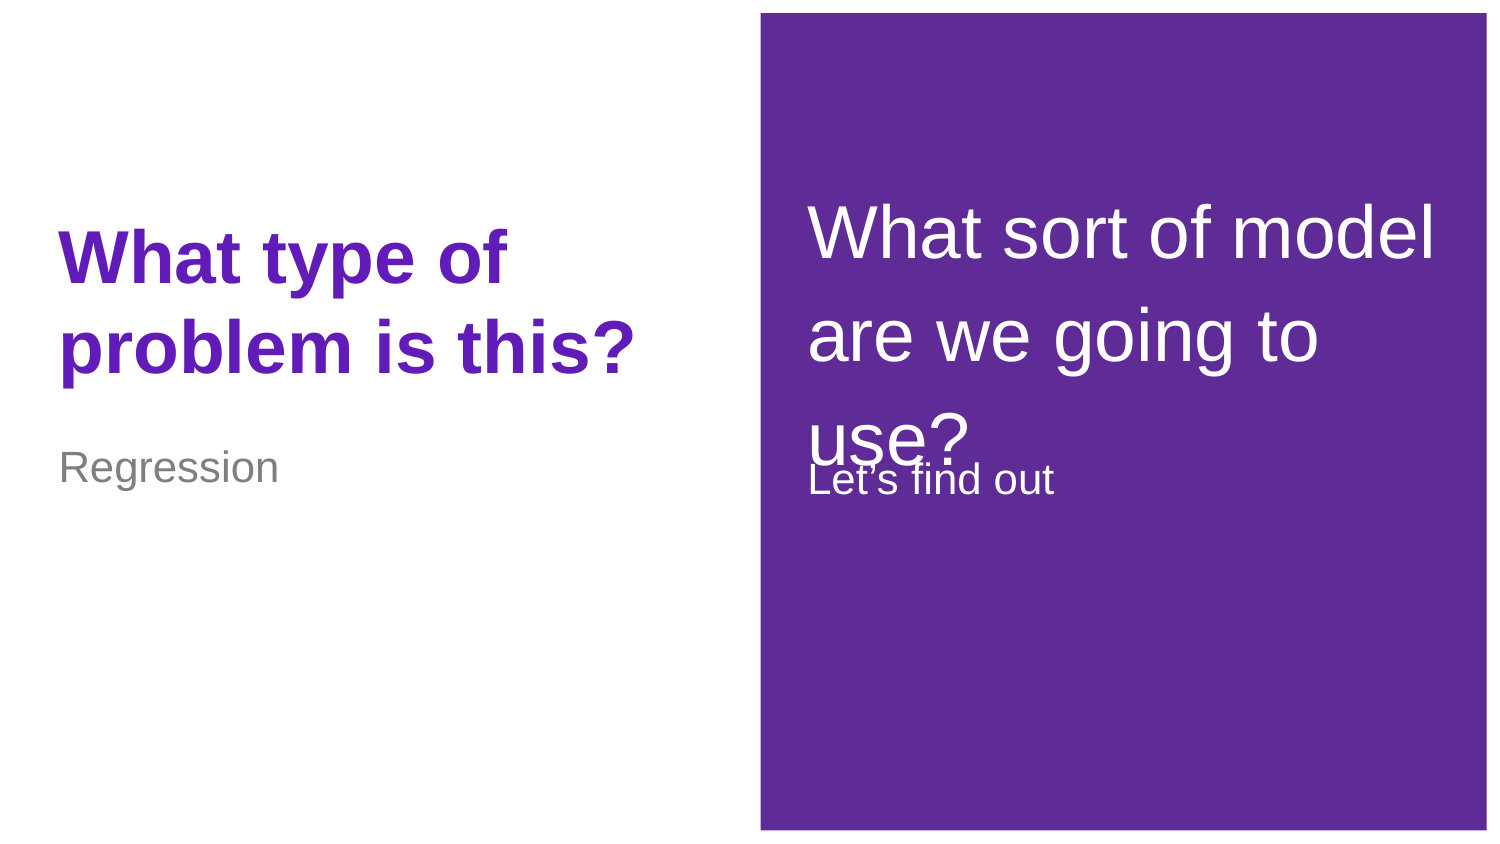

What sort of model are we going to use?

# What type of problem is this?
Regression
Let’s find out